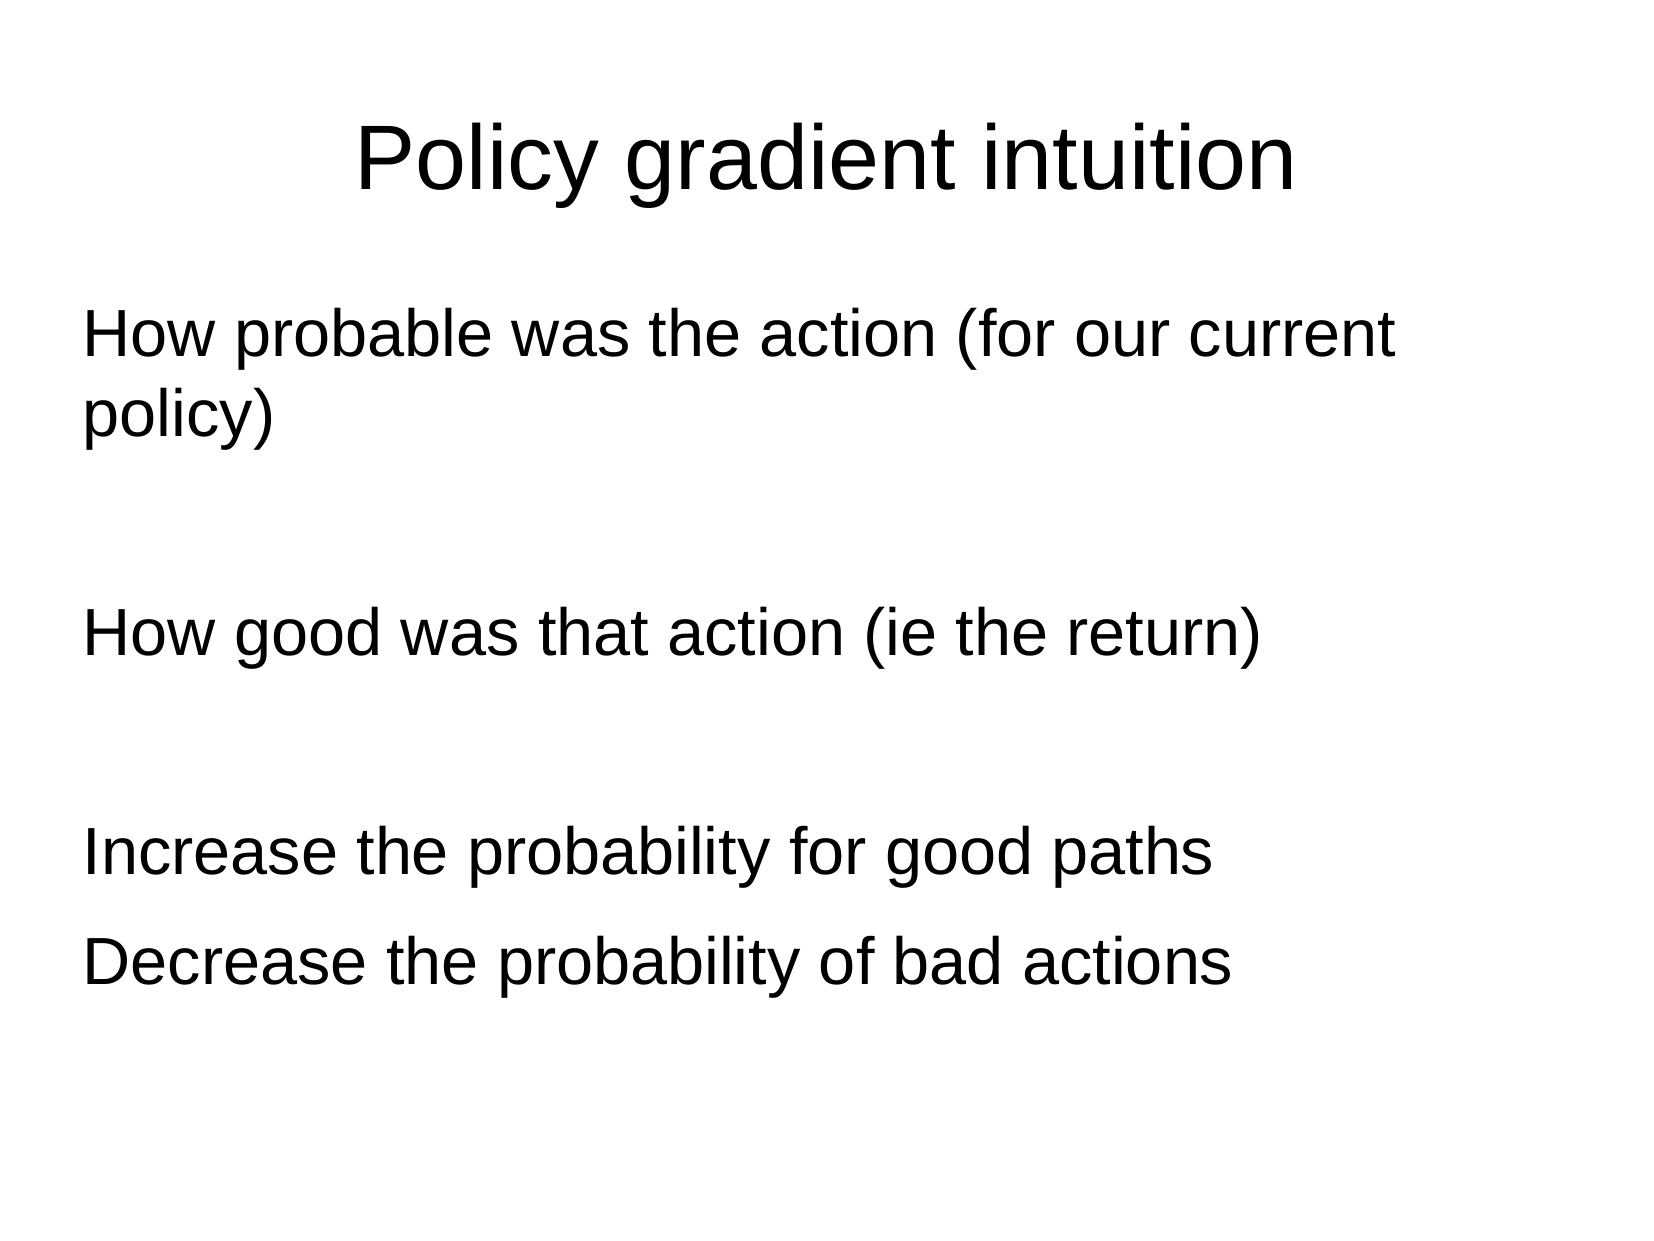

Policy gradient intuition
How probable was the action (for our current policy)

How good was that action (ie the return)

Increase the probability for good paths
Decrease the probability of bad actions